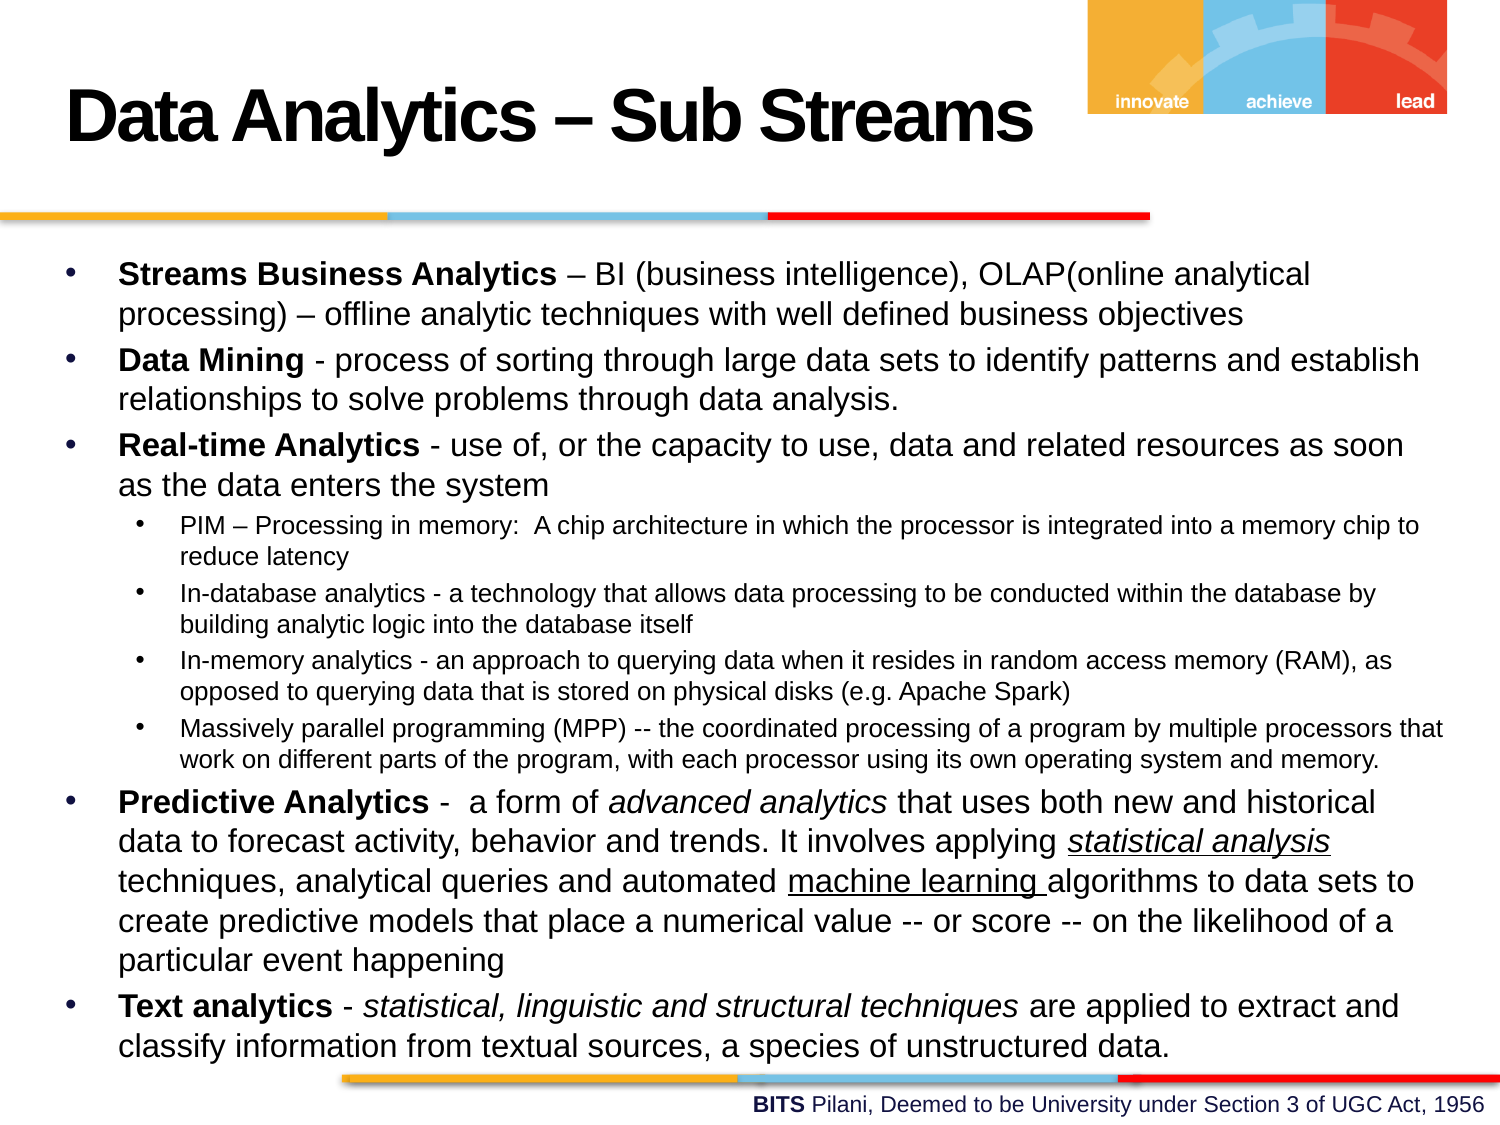

Data Analytics – Sub Streams
Streams Business Analytics – BI (business intelligence), OLAP(online analytical processing) – offline analytic techniques with well defined business objectives
Data Mining - process of sorting through large data sets to identify patterns and establish relationships to solve problems through data analysis.
Real-time Analytics - use of, or the capacity to use, data and related resources as soon as the data enters the system
PIM – Processing in memory:  A chip architecture in which the processor is integrated into a memory chip to reduce latency
In-database analytics - a technology that allows data processing to be conducted within the database by building analytic logic into the database itself
In-memory analytics - an approach to querying data when it resides in random access memory (RAM), as opposed to querying data that is stored on physical disks (e.g. Apache Spark)
Massively parallel programming (MPP) -- the coordinated processing of a program by multiple processors that work on different parts of the program, with each processor using its own operating system and memory.
Predictive Analytics -  a form of advanced analytics that uses both new and historical data to forecast activity, behavior and trends. It involves applying statistical analysis techniques, analytical queries and automated machine learning algorithms to data sets to create predictive models that place a numerical value -- or score -- on the likelihood of a particular event happening
Text analytics - statistical, linguistic and structural techniques are applied to extract and classify information from textual sources, a species of unstructured data.